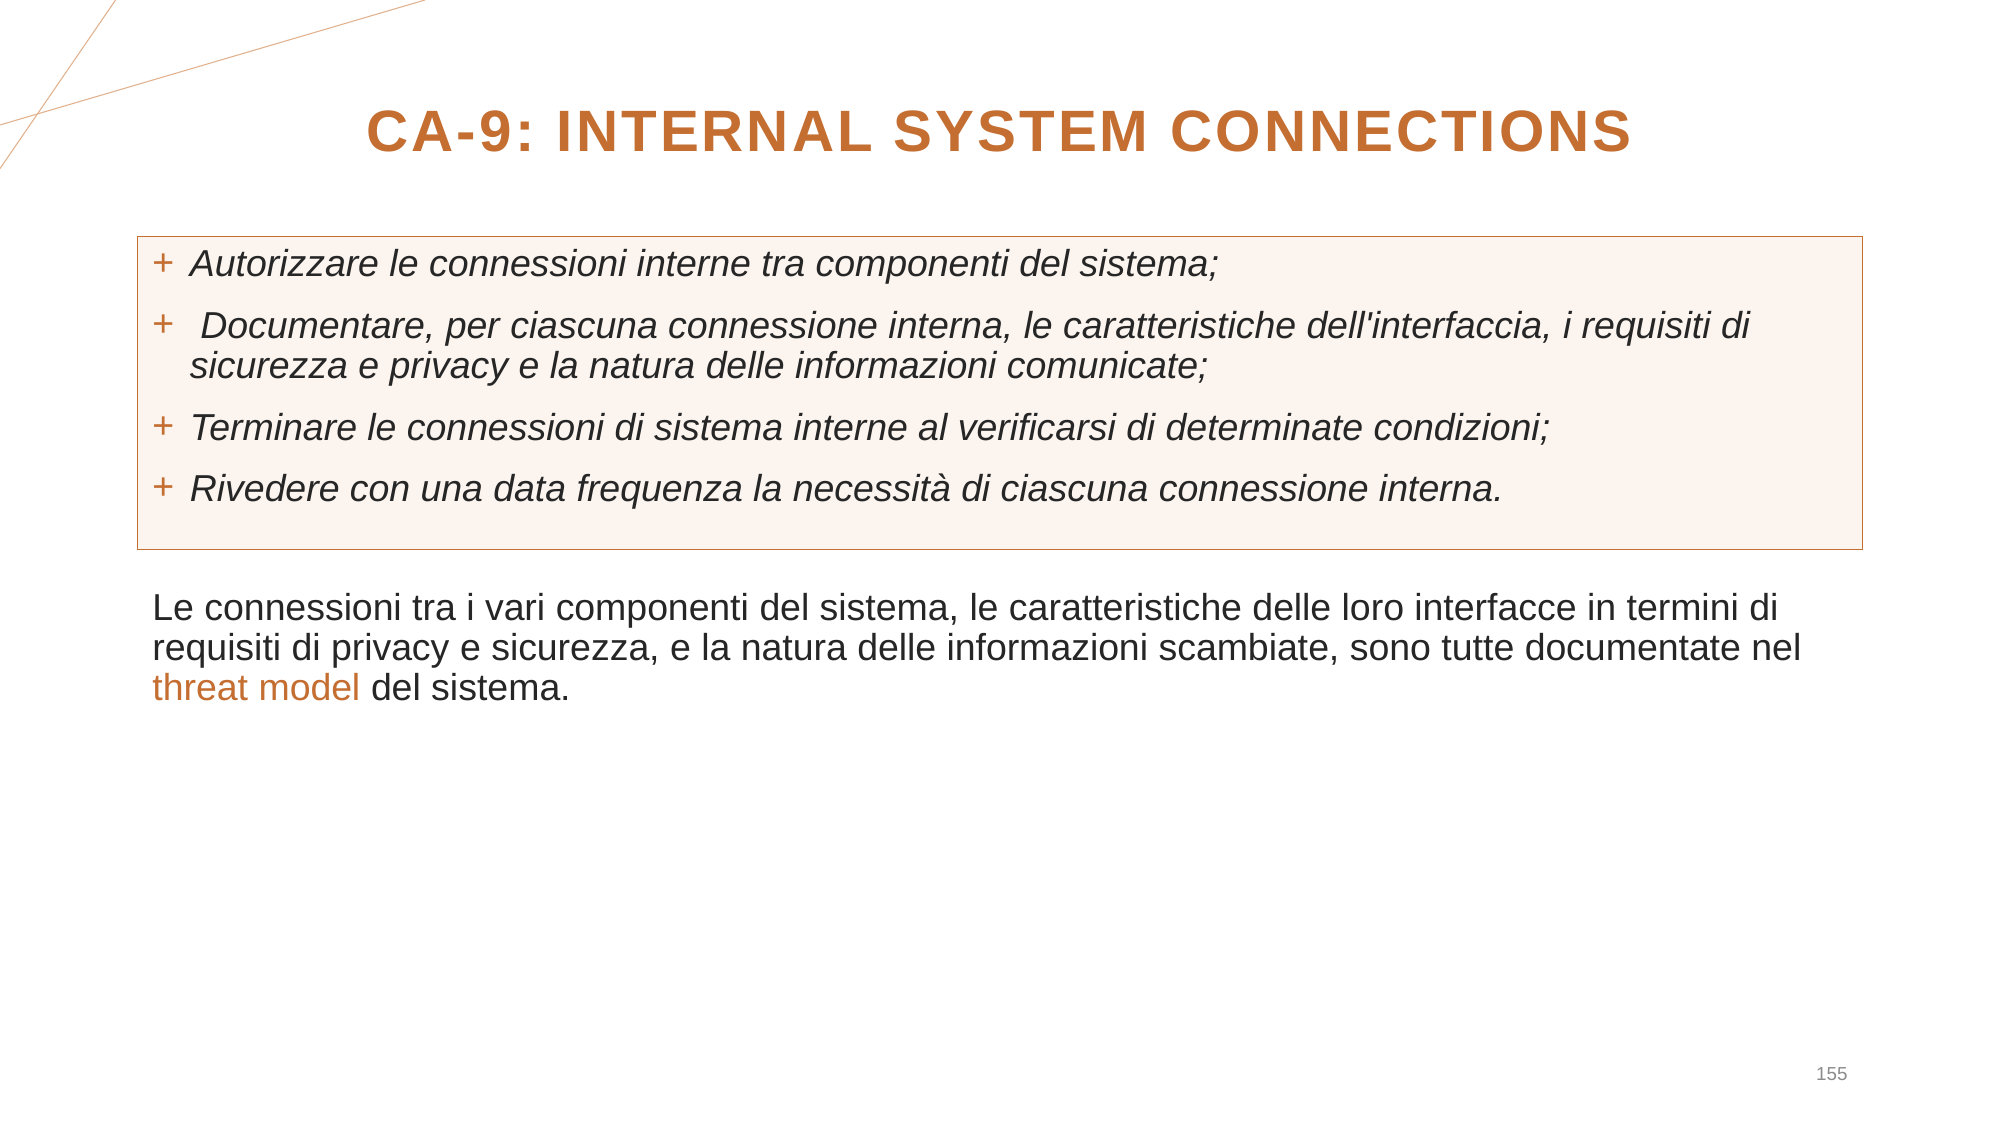

# CA-9: INTERNAL SYSTEM CONNECTIONS
Autorizzare le connessioni interne tra componenti del sistema;
 Documentare, per ciascuna connessione interna, le caratteristiche dell'interfaccia, i requisiti di sicurezza e privacy e la natura delle informazioni comunicate;
Terminare le connessioni di sistema interne al verificarsi di determinate condizioni;
Rivedere con una data frequenza la necessità di ciascuna connessione interna.
Le connessioni tra i vari componenti del sistema, le caratteristiche delle loro interfacce in termini di requisiti di privacy e sicurezza, e la natura delle informazioni scambiate, sono tutte documentate nel threat model del sistema.
155